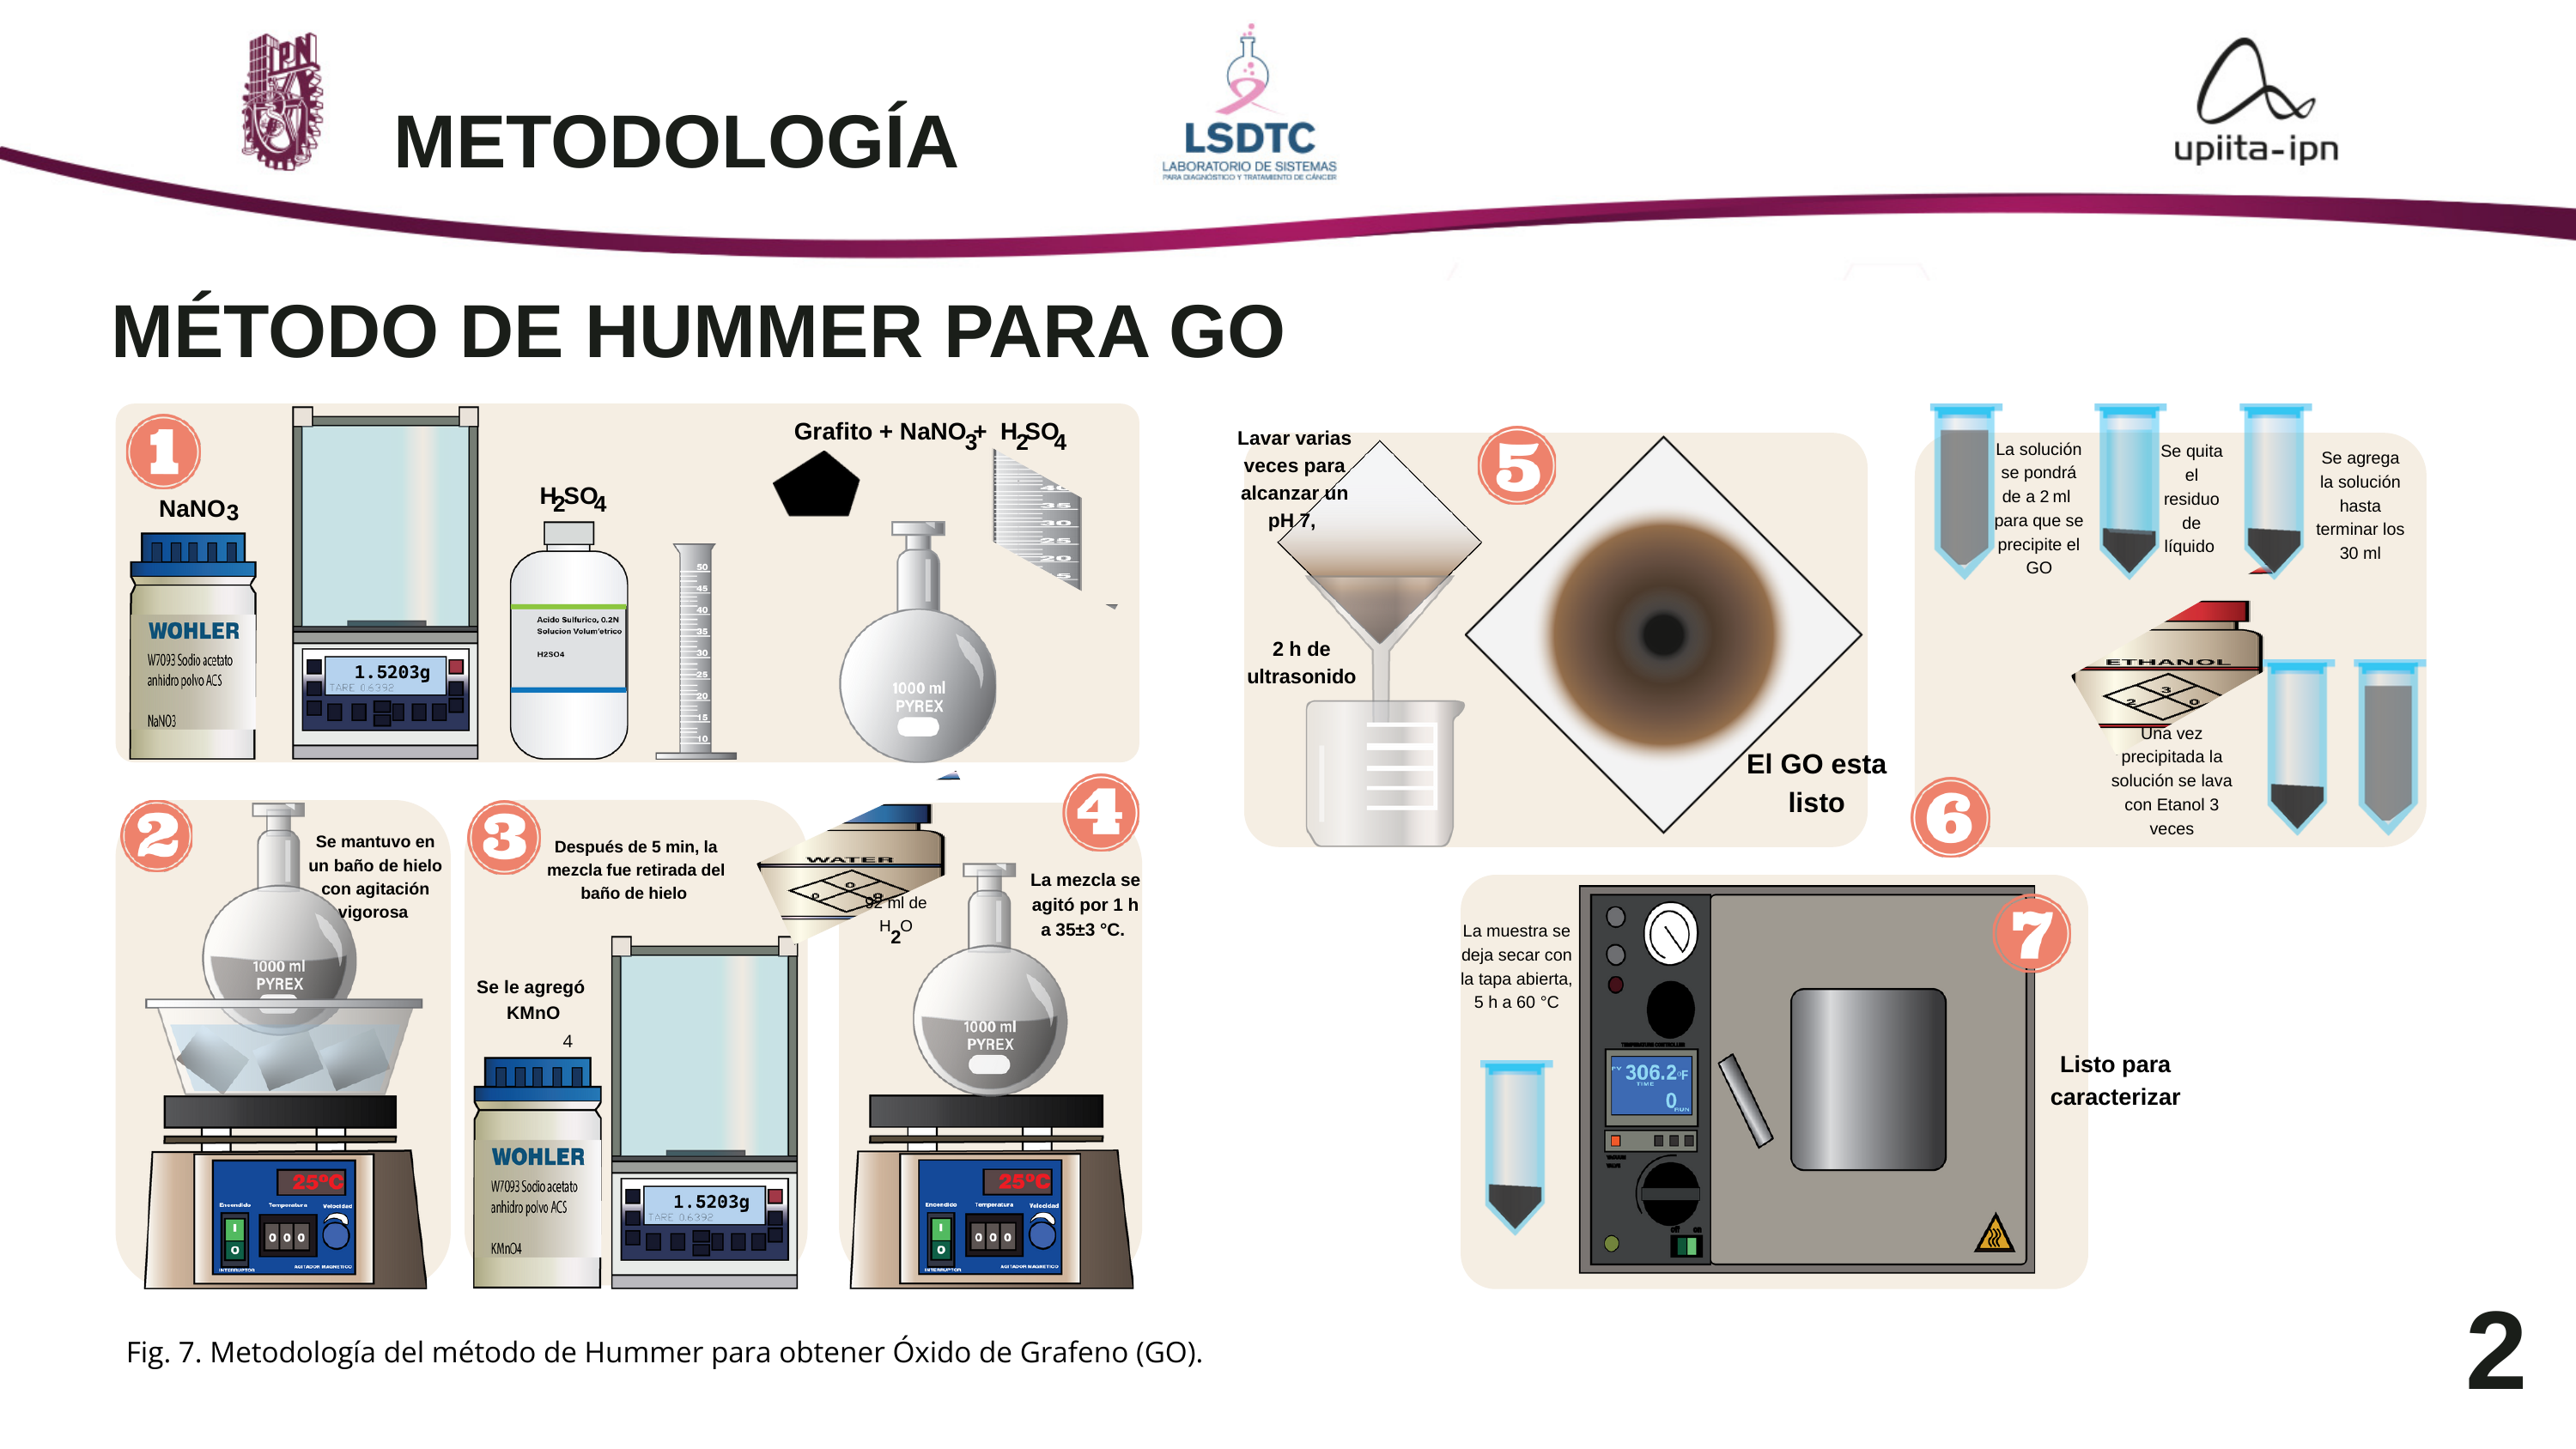

METODOLOGÍA
MÉTODO DE HUMMER PARA GO

Grafito + NaNO +  H SO

Lavar varias veces para alcanzar un pH 7,
3
2
4

La solución se pondrá de a 2 ml  para que se precipite el GO

Se quita el residuo de líquido

Se agrega la solución hasta terminar los 30 ml

H SO
2
4
NaNO
3

2 h de ultrasonido

Una vez precipitada la solución se lava con Etanol 3 veces
El GO esta listo

Se mantuvo en un baño de hielo con agitación vigorosa
Después de 5 min, la mezcla fue retirada del baño de hielo

La mezcla se agitó por 1 h a 35±3 °C.

92 ml de H  O

La muestra se deja secar con la tapa abierta, 5 h a 60 °C
2

Se le agregó
 KMnO
4
Listo para caracterizar

28

Fig. 7. Metodología del método de Hummer para obtener Óxido de Grafeno (GO).